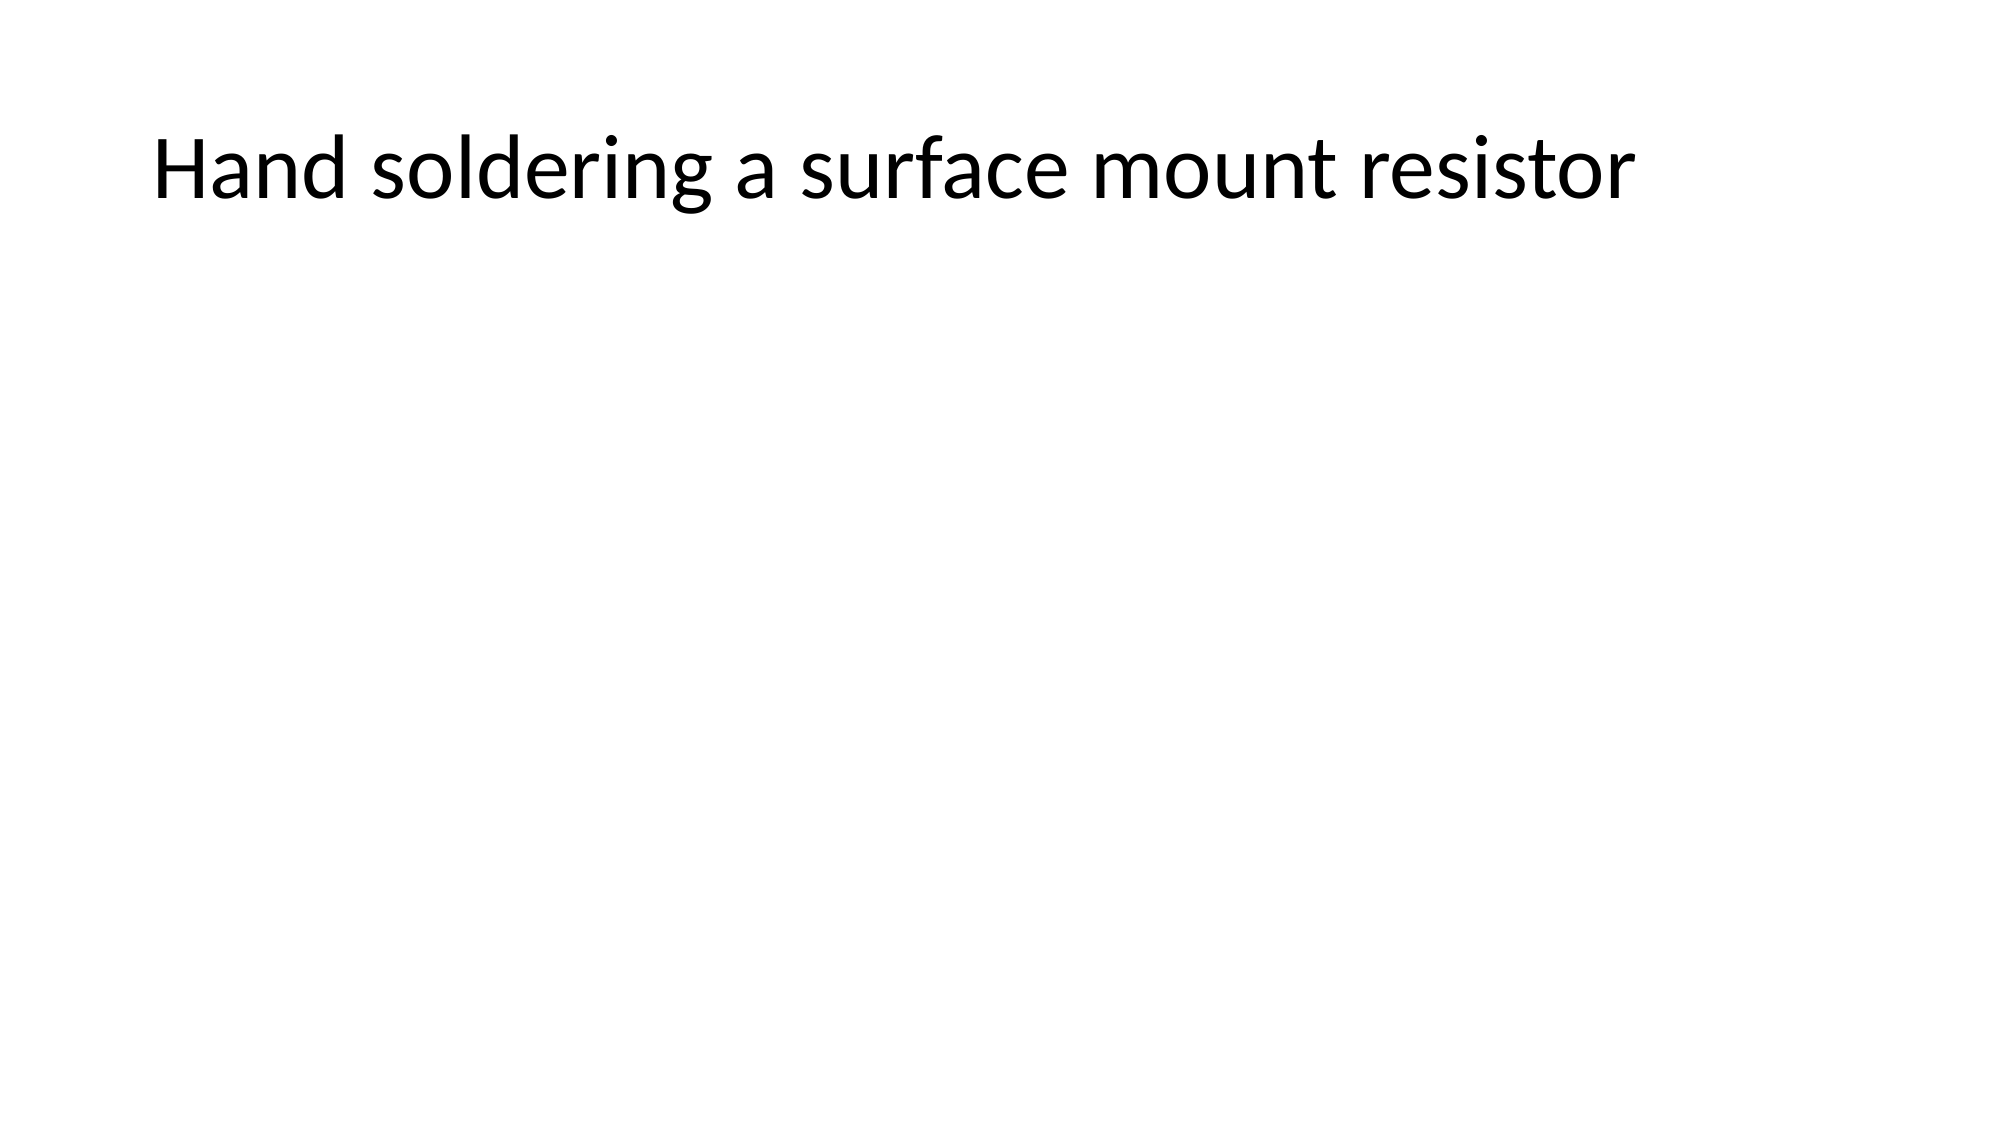

# Hand soldering a surface mount resistor